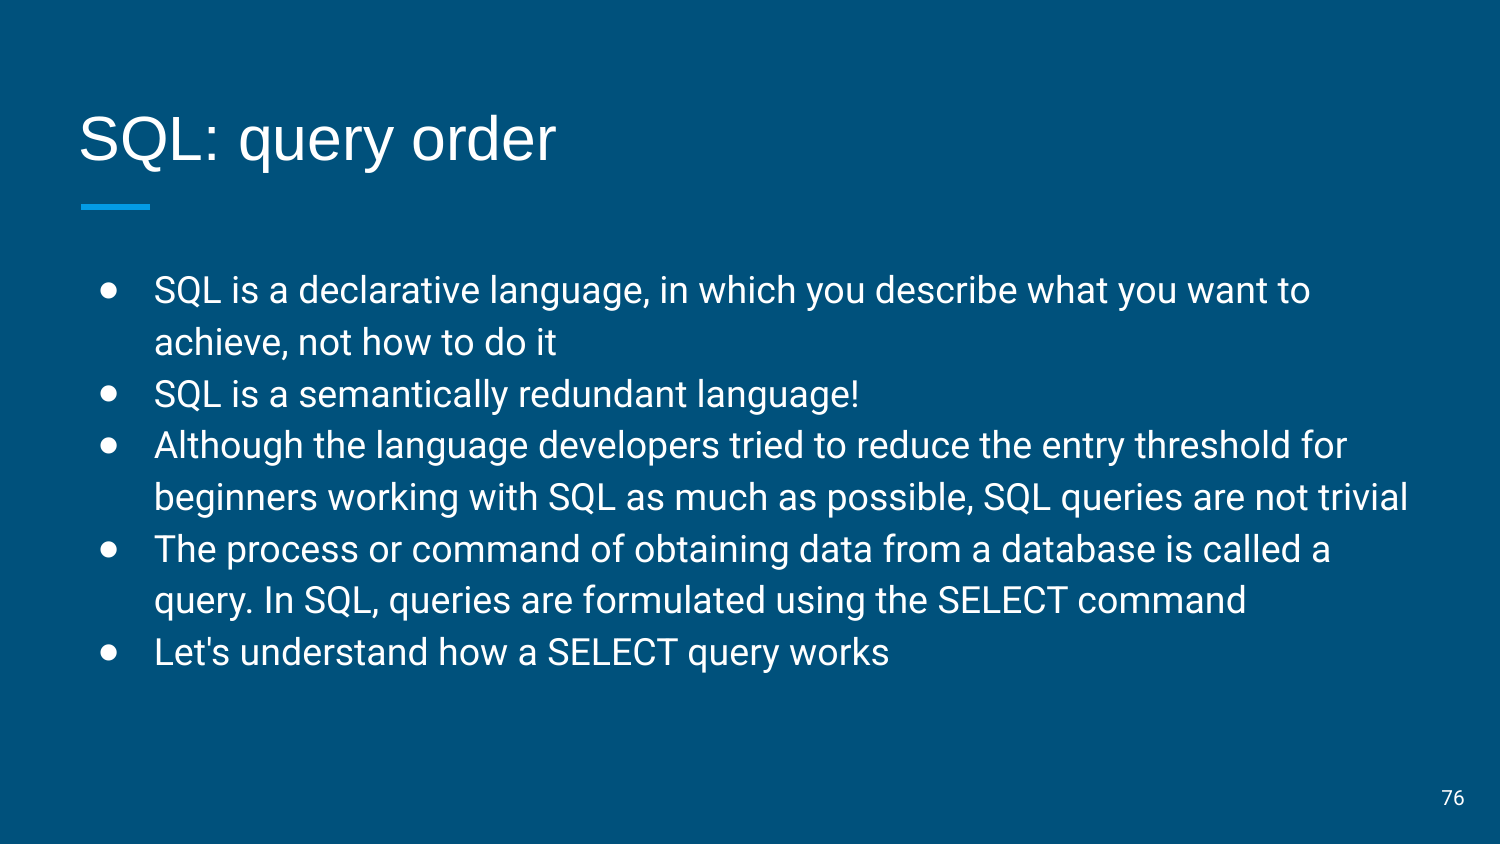

# SQL: query order
SQL is a declarative language, in which you describe what you want to achieve, not how to do it
SQL is a semantically redundant language!
Although the language developers tried to reduce the entry threshold for beginners working with SQL as much as possible, SQL queries are not trivial
The process or command of obtaining data from a database is called a query. In SQL, queries are formulated using the SELECT command
Let's understand how a SELECT query works

76